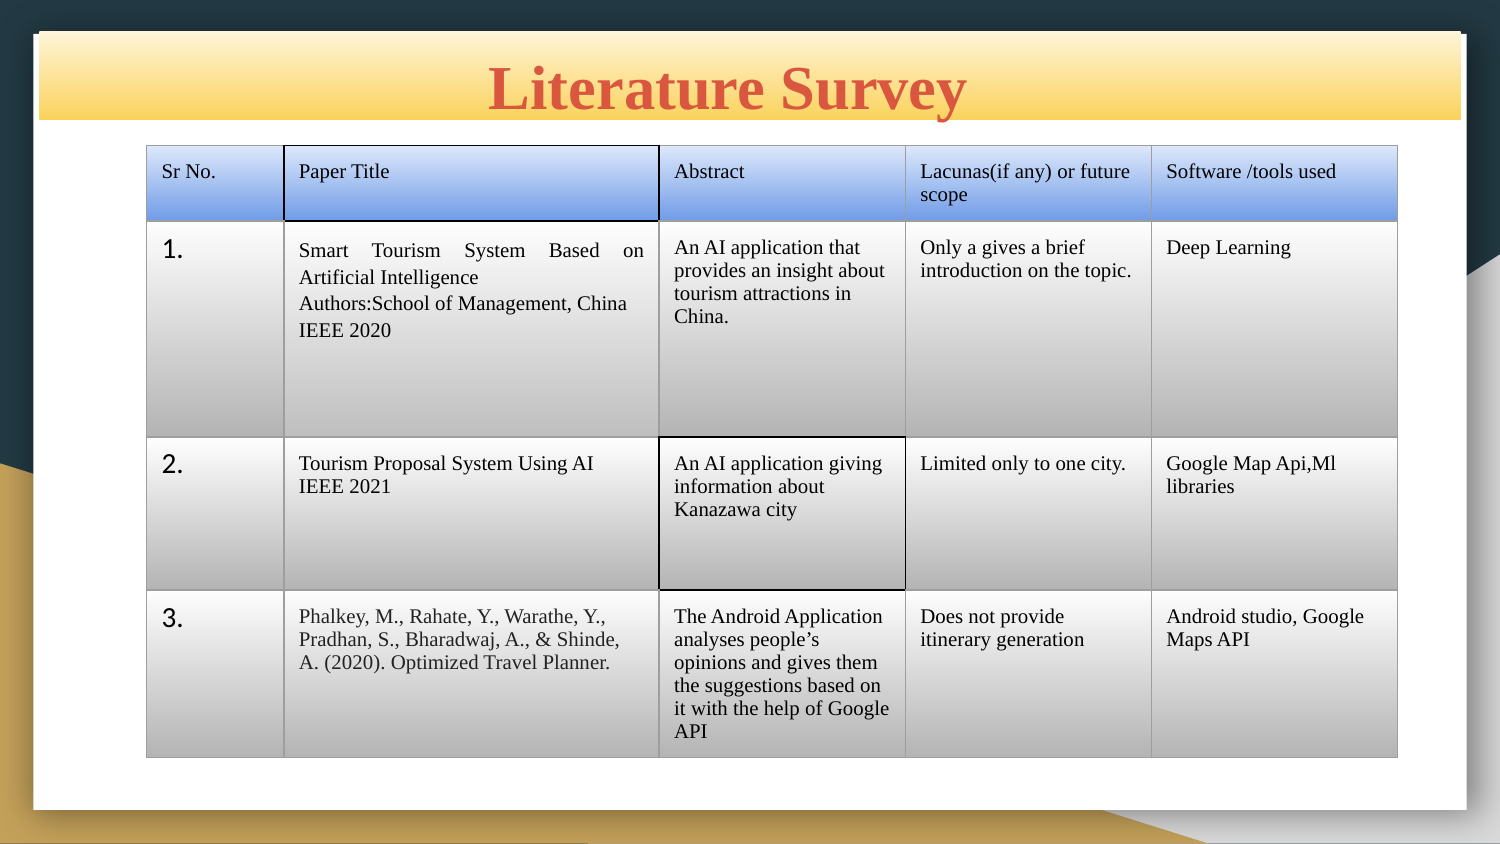

# Literature Survey
| Sr No. | Paper Title | Abstract | Lacunas(if any) or future scope | Software /tools used |
| --- | --- | --- | --- | --- |
| 1. | Smart Tourism System Based on Artificial Intelligence Authors:School of Management, China IEEE 2020 | An AI application that provides an insight about tourism attractions in China. | Only a gives a brief introduction on the topic. | Deep Learning |
| 2. | Tourism Proposal System Using AI IEEE 2021 | An AI application giving information about Kanazawa city | Limited only to one city. | Google Map Api,Ml libraries |
| 3. | Phalkey, M., Rahate, Y., Warathe, Y., Pradhan, S., Bharadwaj, A., & Shinde, A. (2020). Optimized Travel Planner. | The Android Application analyses people’s opinions and gives them the suggestions based on it with the help of Google API | Does not provide itinerary generation | Android studio, Google Maps API |